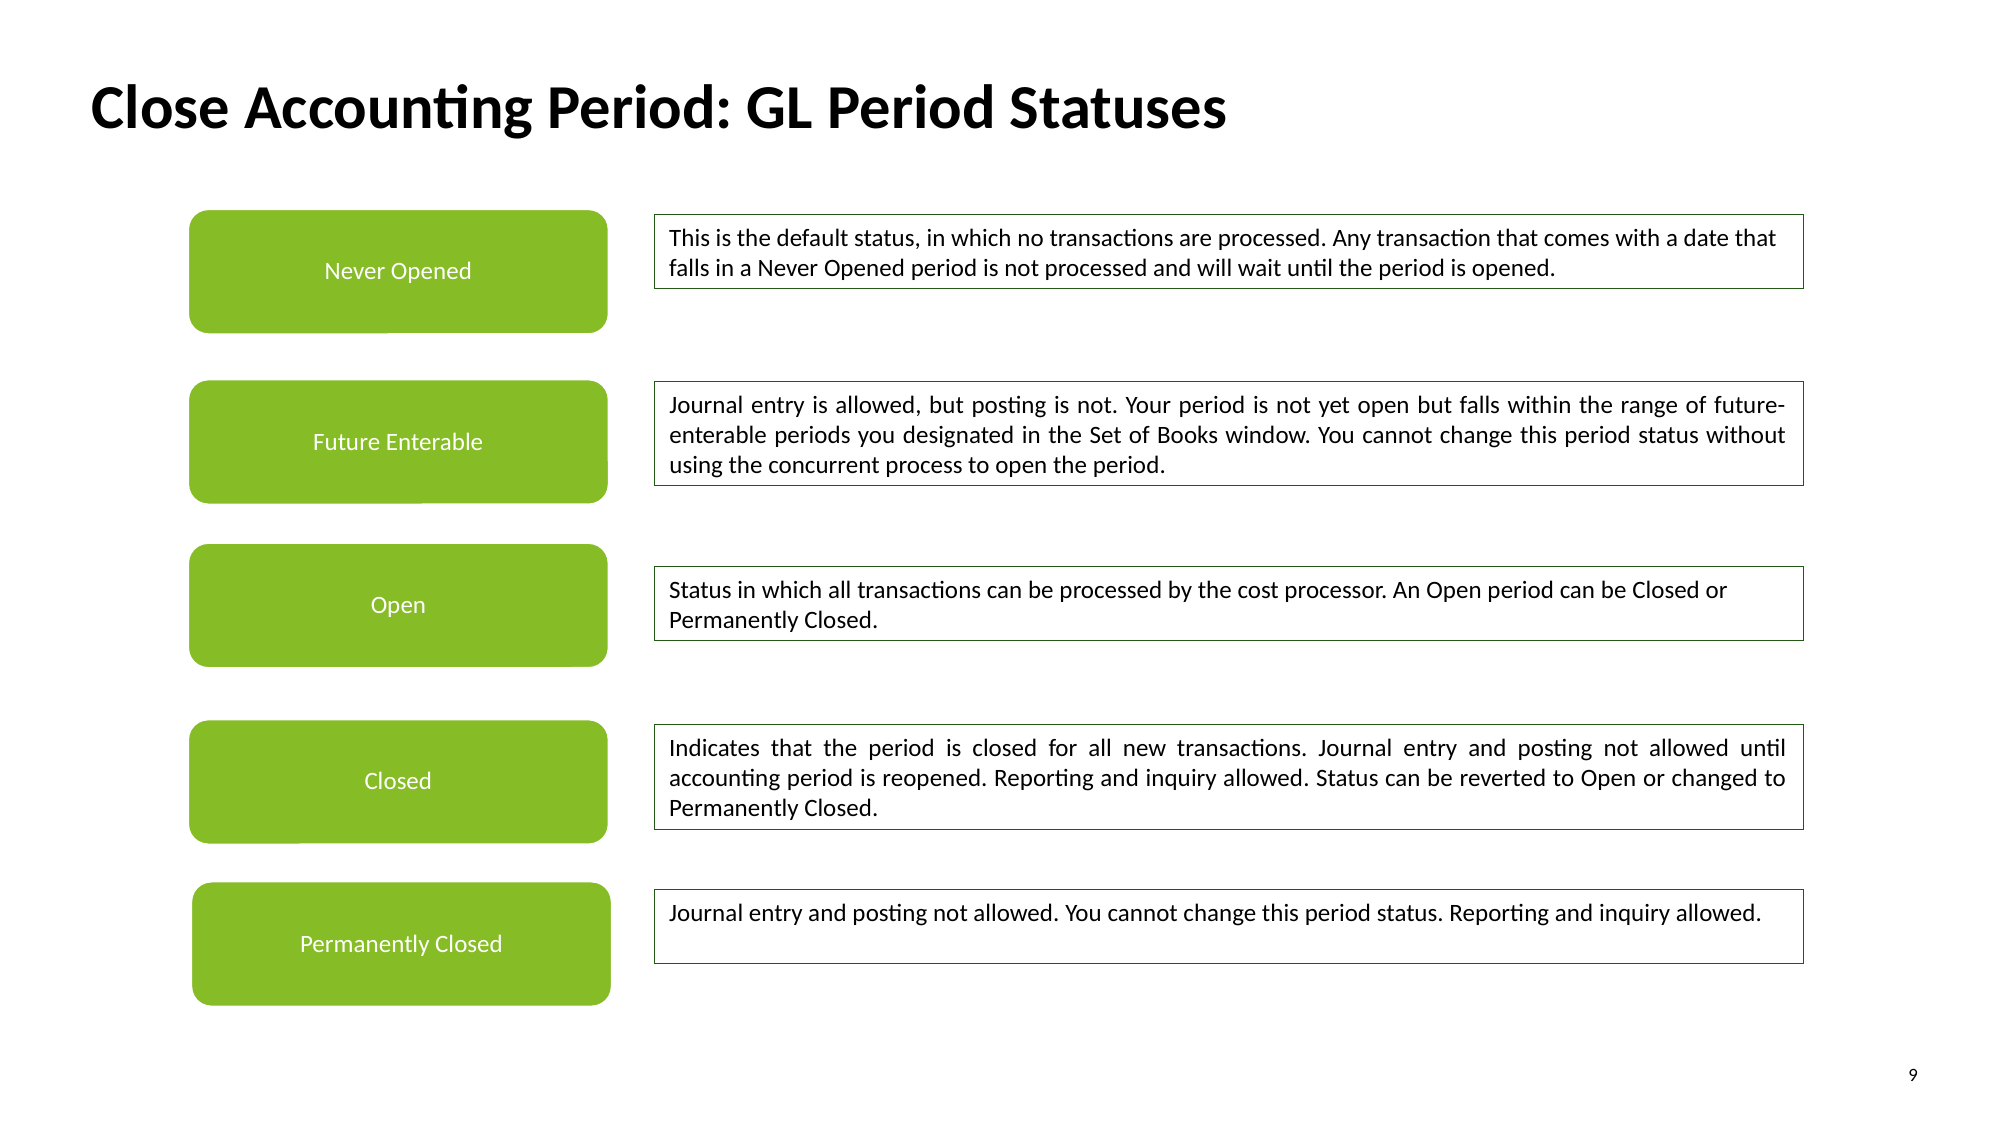

Close Accounting Period: GL Period Statuses

Never Opened
This is the default status, in which no transactions are processed. Any transaction that comes with a date that falls in a Never Opened period is not processed and will wait until the period is opened.

Future Enterable
Journal entry is allowed, but posting is not. Your period is not yet open but falls within the range of future-enterable periods you designated in the Set of Books window. You cannot change this period status without using the concurrent process to open the period.

Open
Status in which all transactions can be processed by the cost processor. An Open period can be Closed or Permanently Closed.

Closed
Indicates that the period is closed for all new transactions. Journal entry and posting not allowed until accounting period is reopened. Reporting and inquiry allowed. Status can be reverted to Open or changed to Permanently Closed.

Permanently Closed
Journal entry and posting not allowed. You cannot change this period status. Reporting and inquiry allowed.